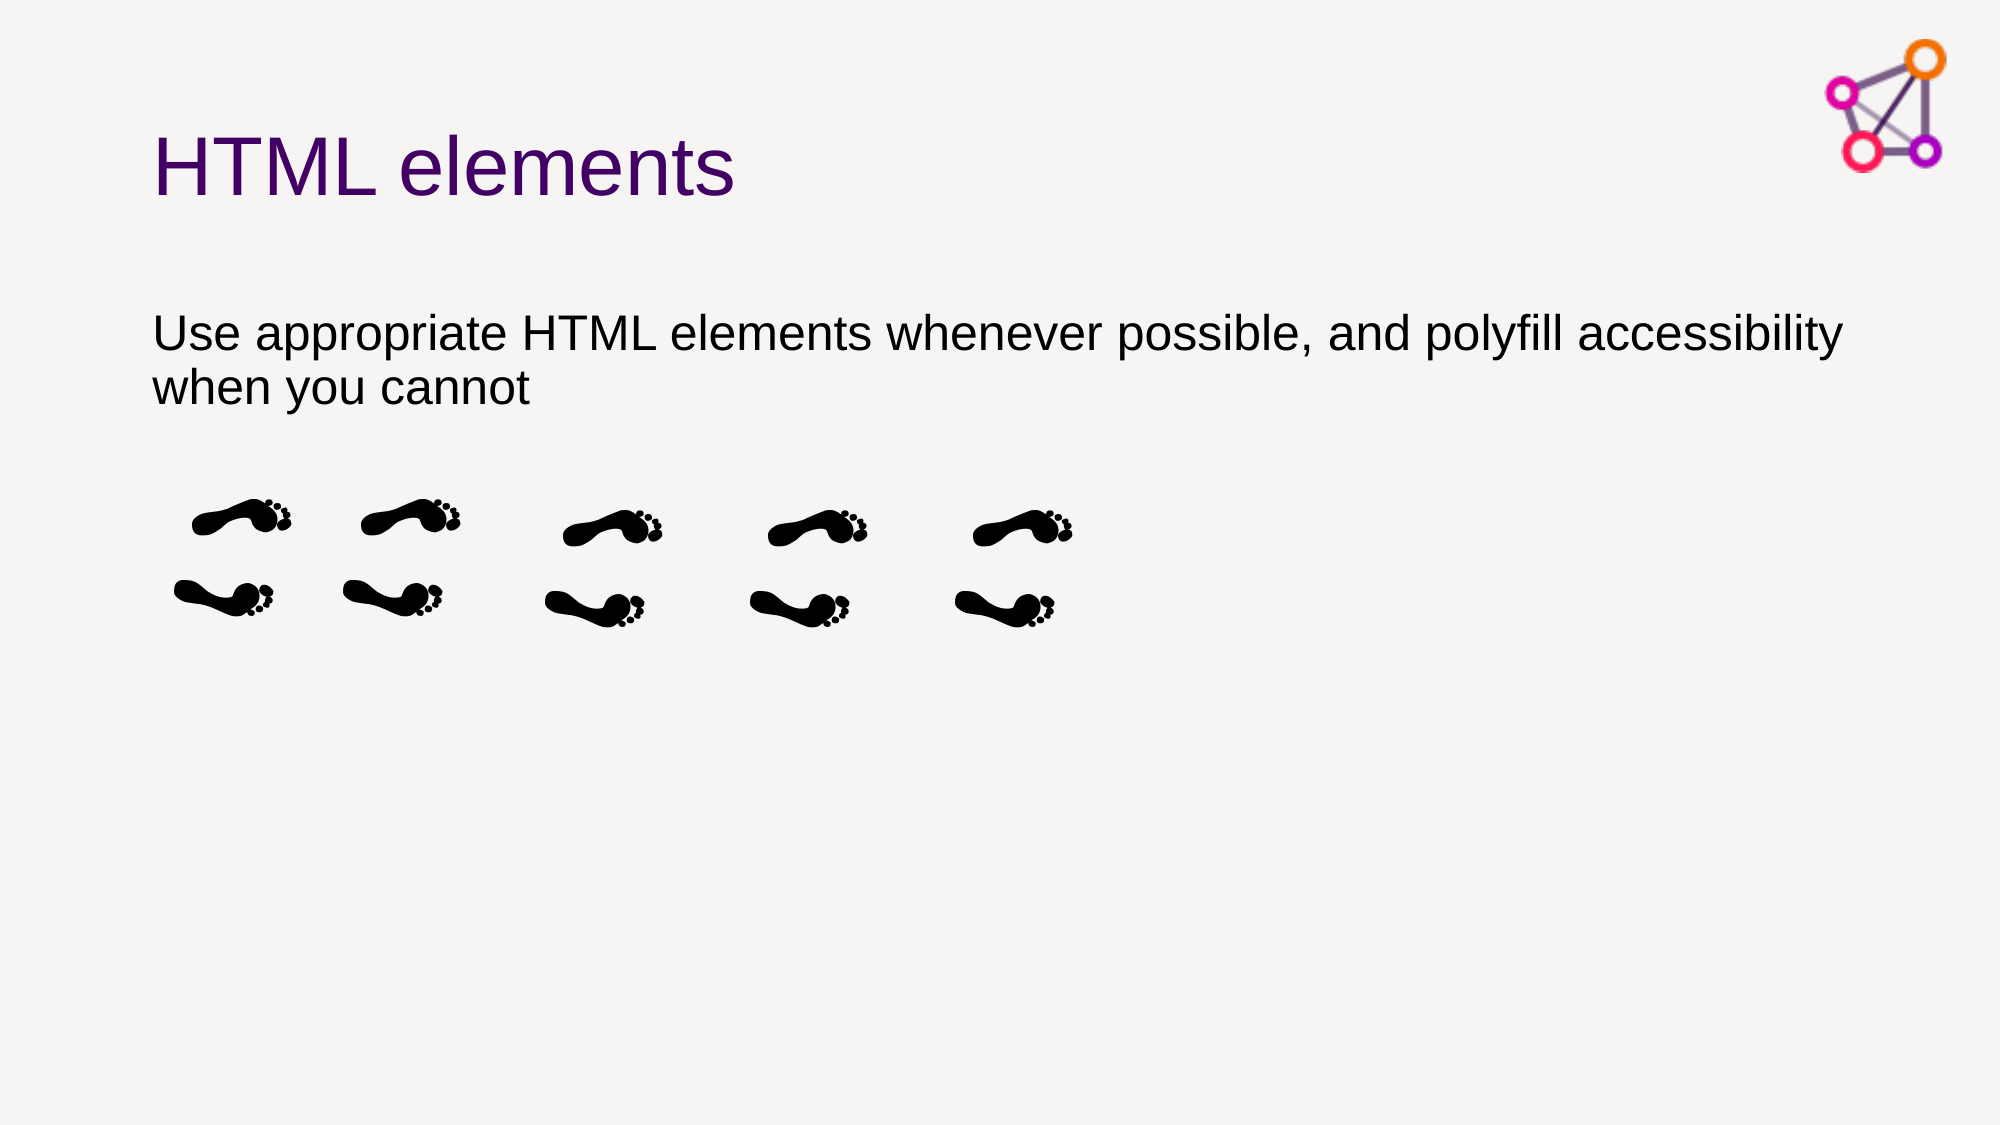

# HTML elements
Use appropriate HTML elements whenever possible, and polyfill accessibility when you cannot

👣
👣
👣
👣
👣